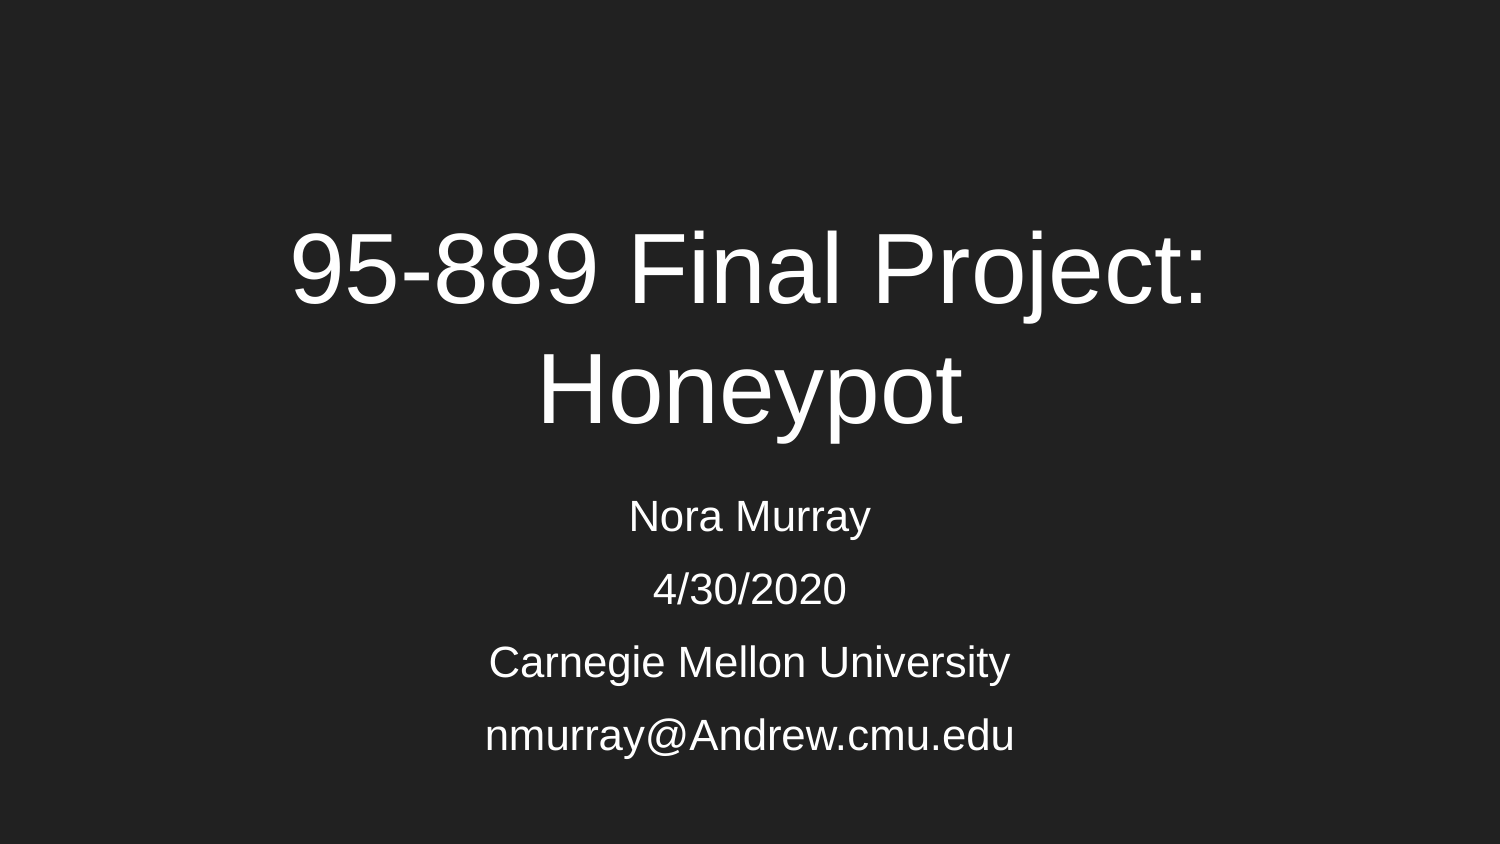

# 95-889 Final Project:
Honeypot
Nora Murray
4/30/2020
Carnegie Mellon University
nmurray@Andrew.cmu.edu